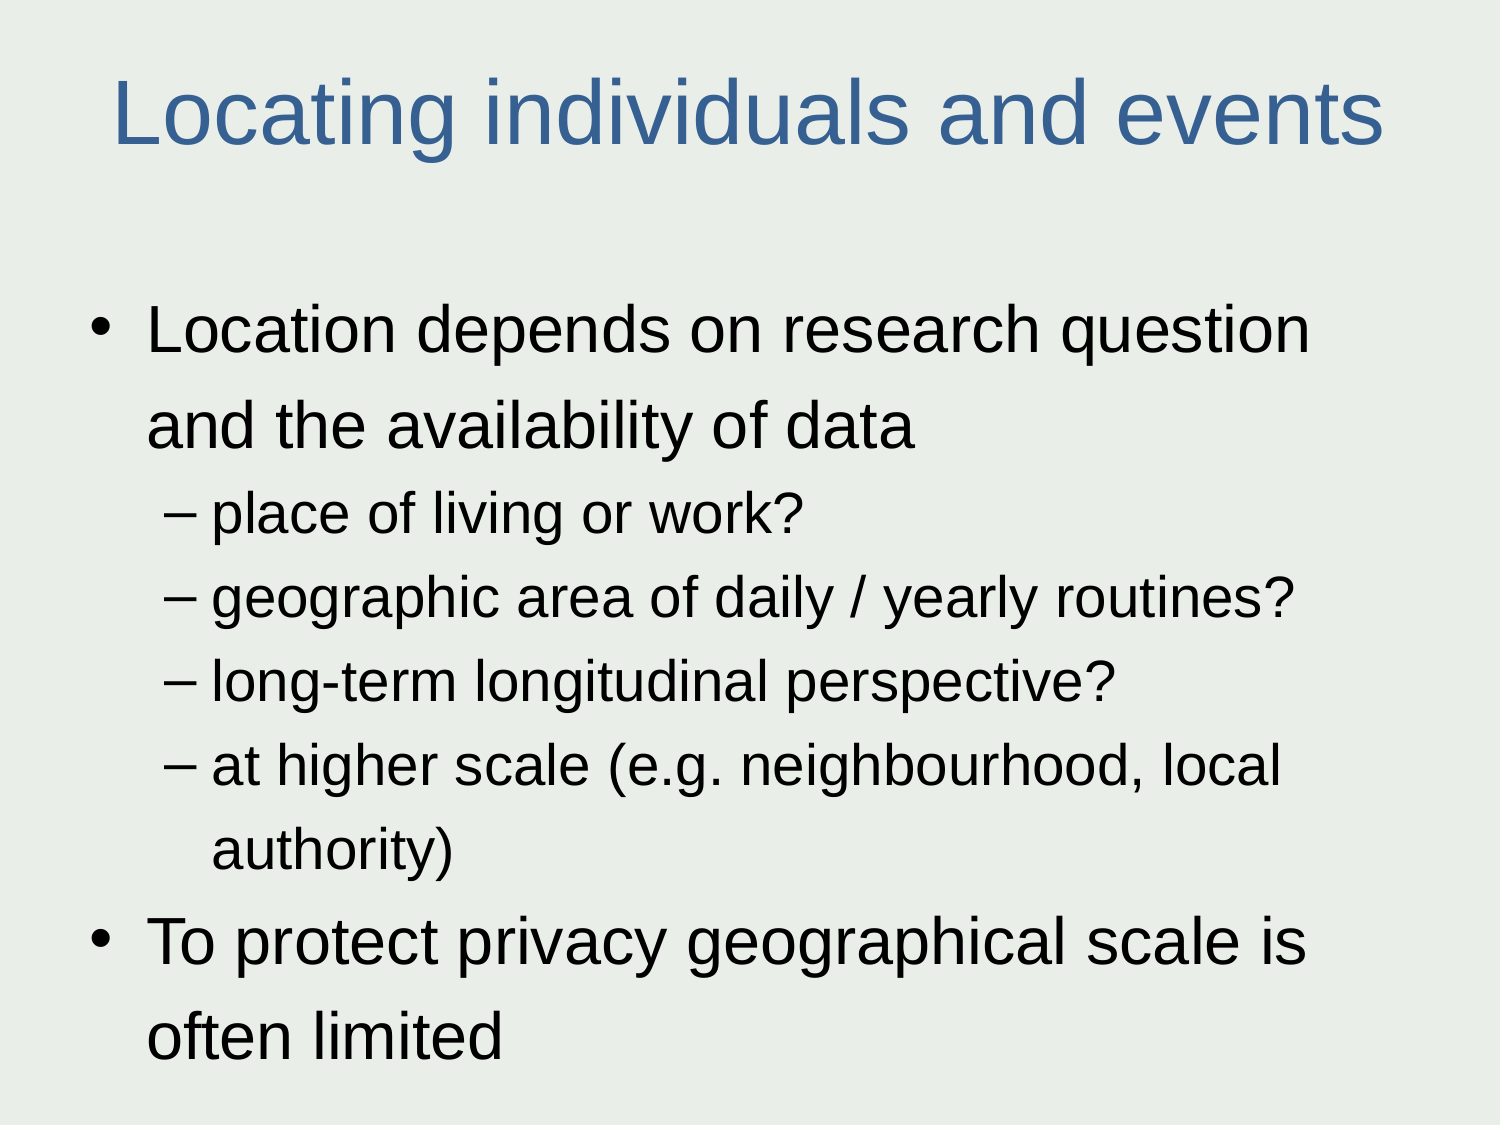

Locating individuals and events
Location depends on research question and the availability of data
place of living or work?
geographic area of daily / yearly routines?
long-term longitudinal perspective?
at higher scale (e.g. neighbourhood, local authority)
To protect privacy geographical scale is often limited